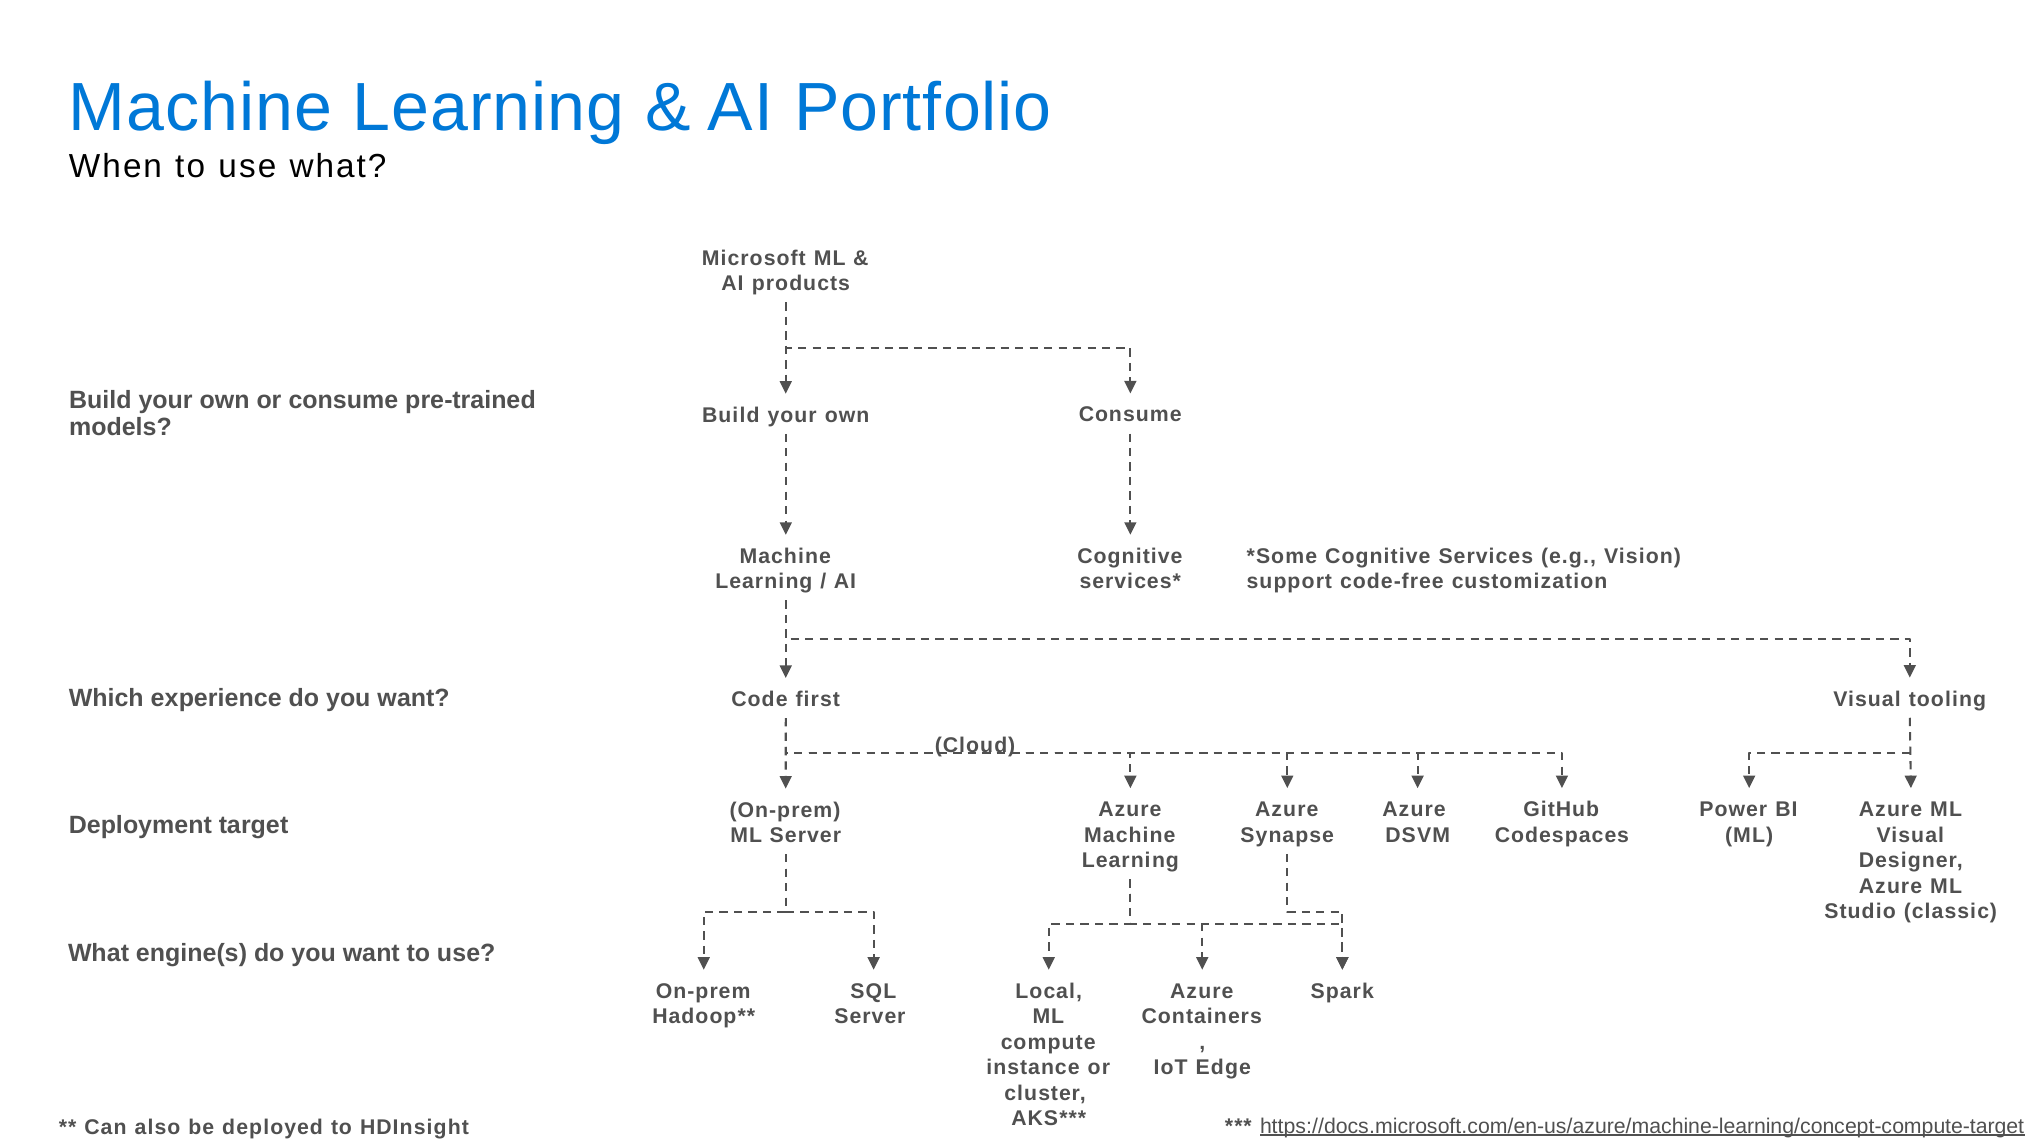

# Machine Learning & AI Portfolio When to use what?
Microsoft ML & AI products
Build your own or consume pre-trained models?
Build your own
Consume
Cognitive services*
*Some Cognitive Services (e.g., Vision) support code-free customization
Machine Learning / AI
Which experience do you want?
Code first
Visual tooling
(Cloud)
(On-prem)
ML Server
Power BI (ML)
Azure Machine Learning
Azure Synapse
Azure
DSVM
GitHub Codespaces
Azure ML Visual Designer,
Azure ML Studio (classic)
Deployment target
What engine(s) do you want to use?
On-prem Hadoop**
SQL Server
Local,
ML compute instance or cluster,
AKS***
Azure Containers,
IoT Edge

Spark
*** https://docs.microsoft.com/en-us/azure/machine-learning/concept-compute-target
** Can also be deployed to HDInsight